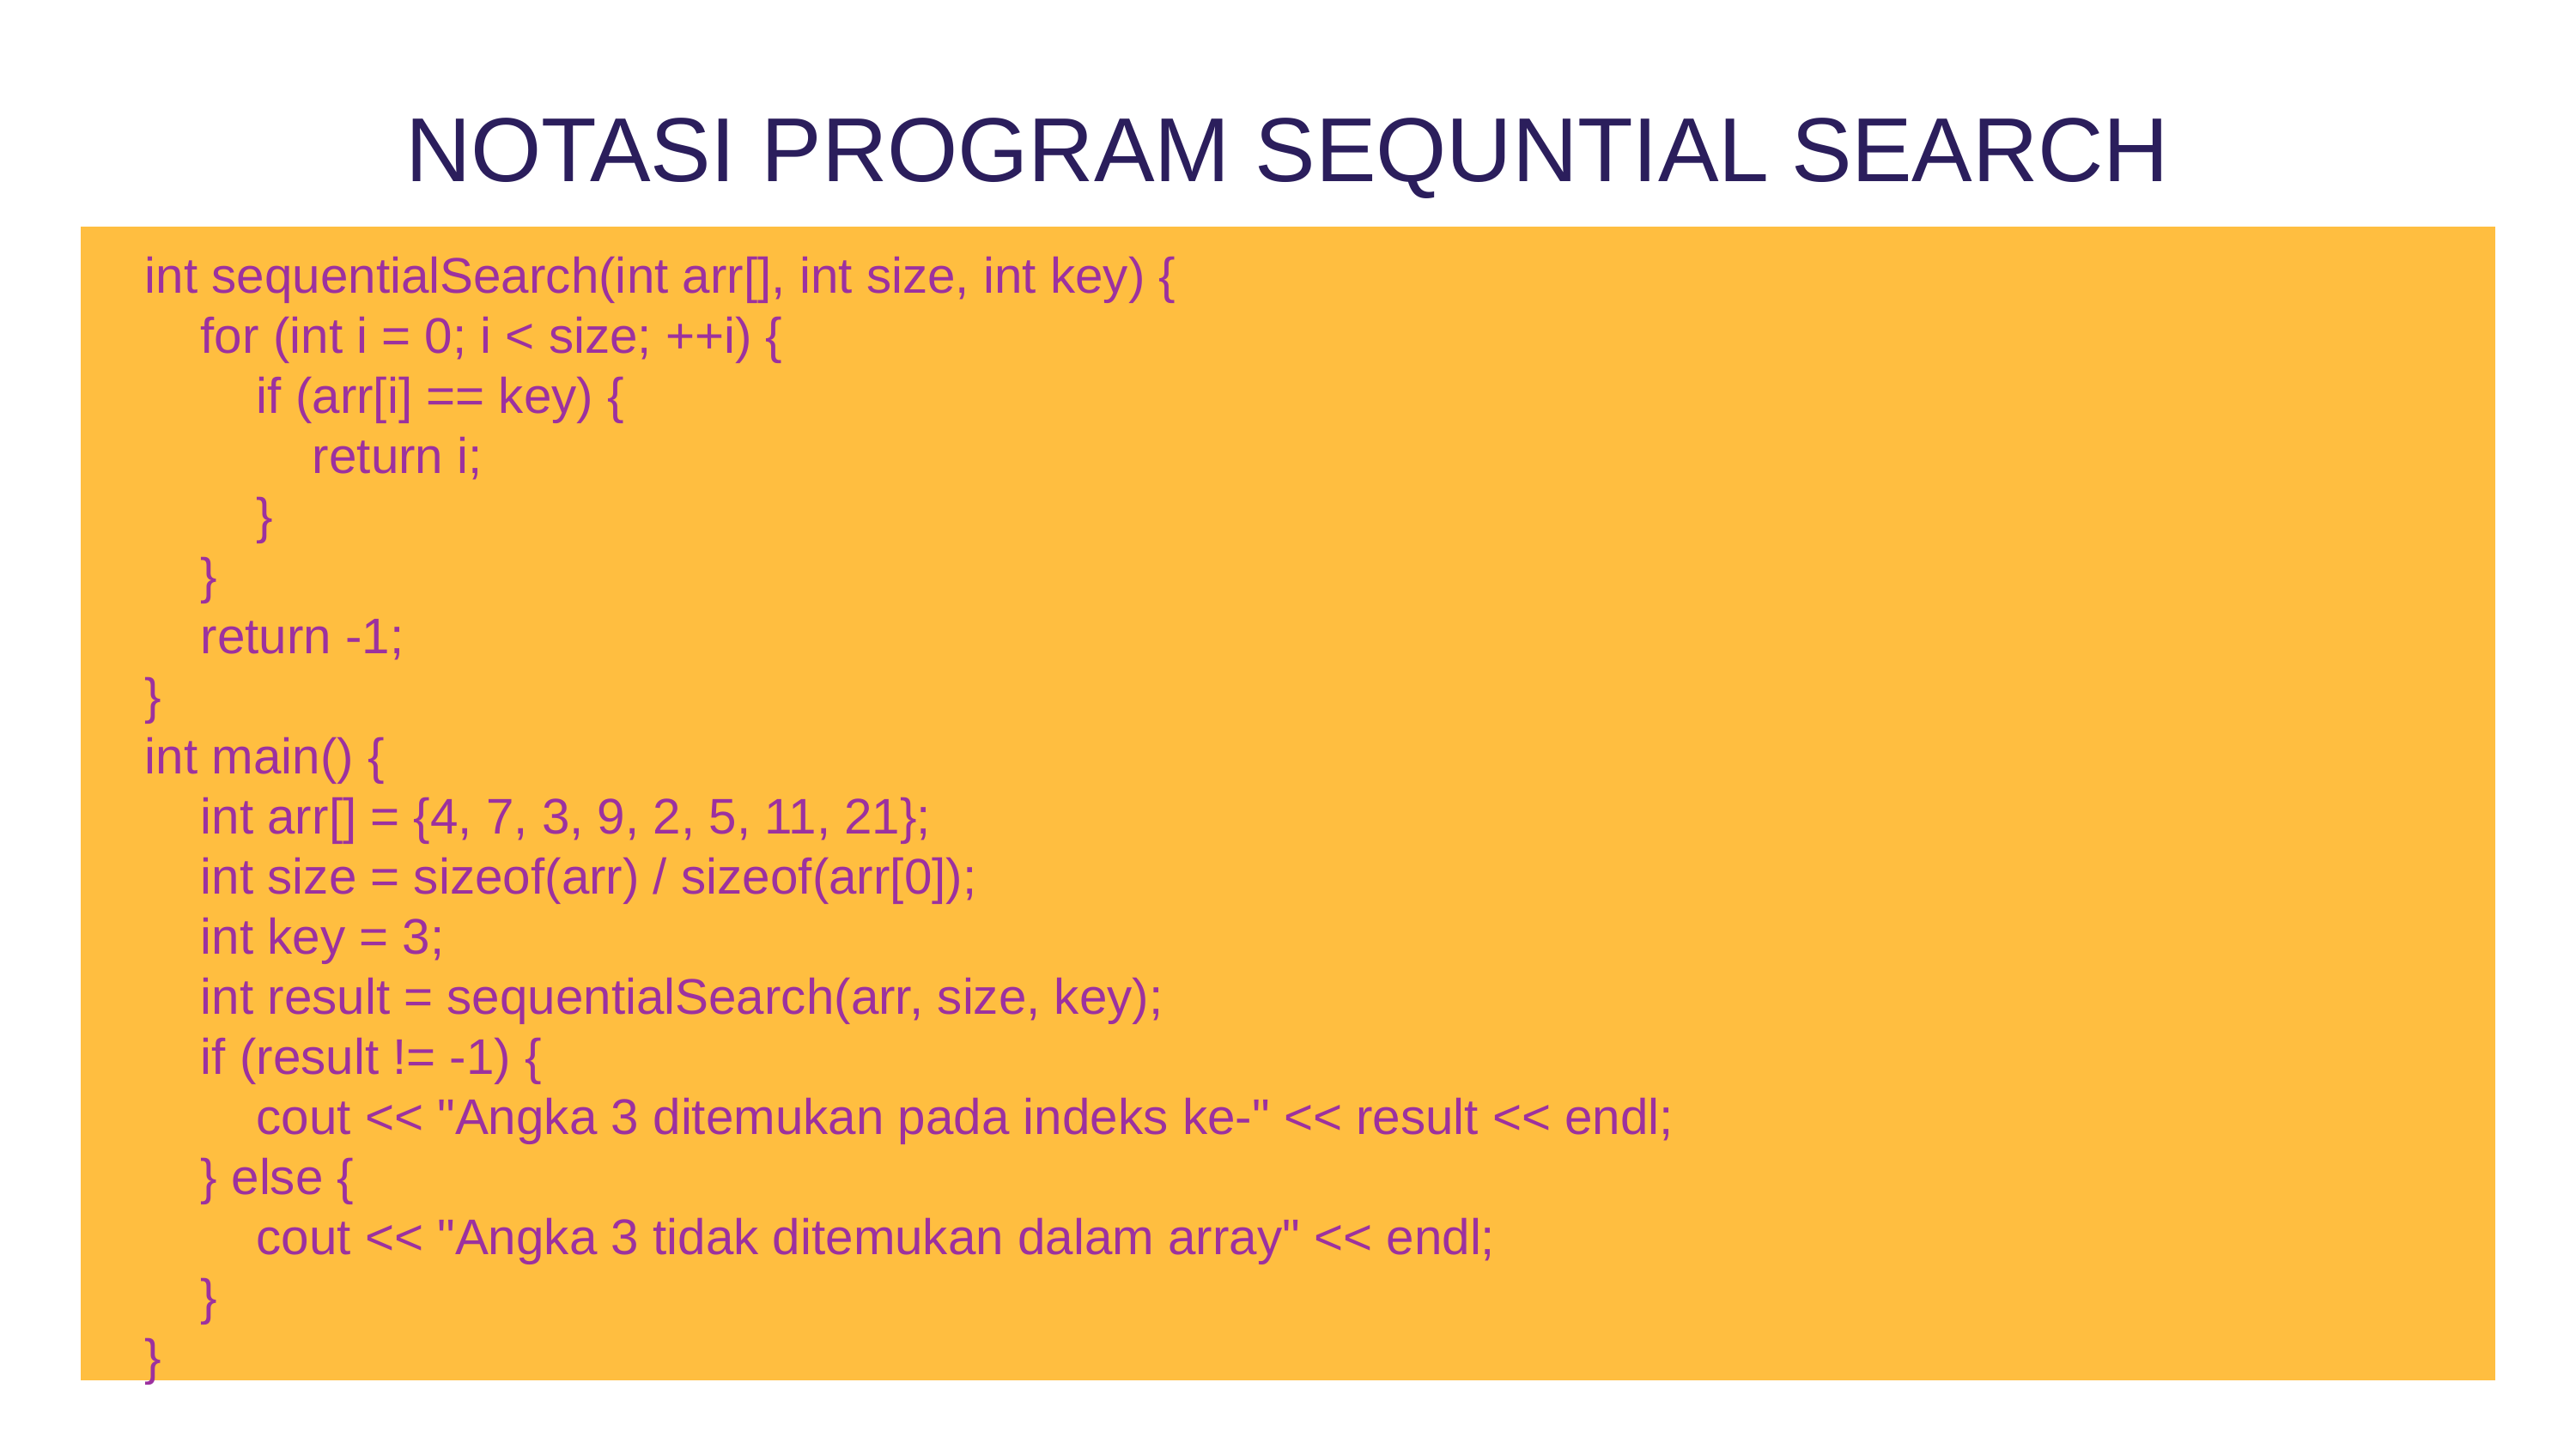

NOTASI PROGRAM SEQUNTIAL SEARCH

int sequentialSearch(int arr[], int size, int key) {
    for (int i = 0; i < size; ++i) {
        if (arr[i] == key) {
            return i;
        }
    }
    return -1;
}
int main() {
    int arr[] = {4, 7, 3, 9, 2, 5, 11, 21};
    int size = sizeof(arr) / sizeof(arr[0]);
    int key = 3;
    int result = sequentialSearch(arr, size, key);
    if (result != -1) {
        cout << "Angka 3 ditemukan pada indeks ke-" << result << endl;
    } else {
        cout << "Angka 3 tidak ditemukan dalam array" << endl;
    }
}